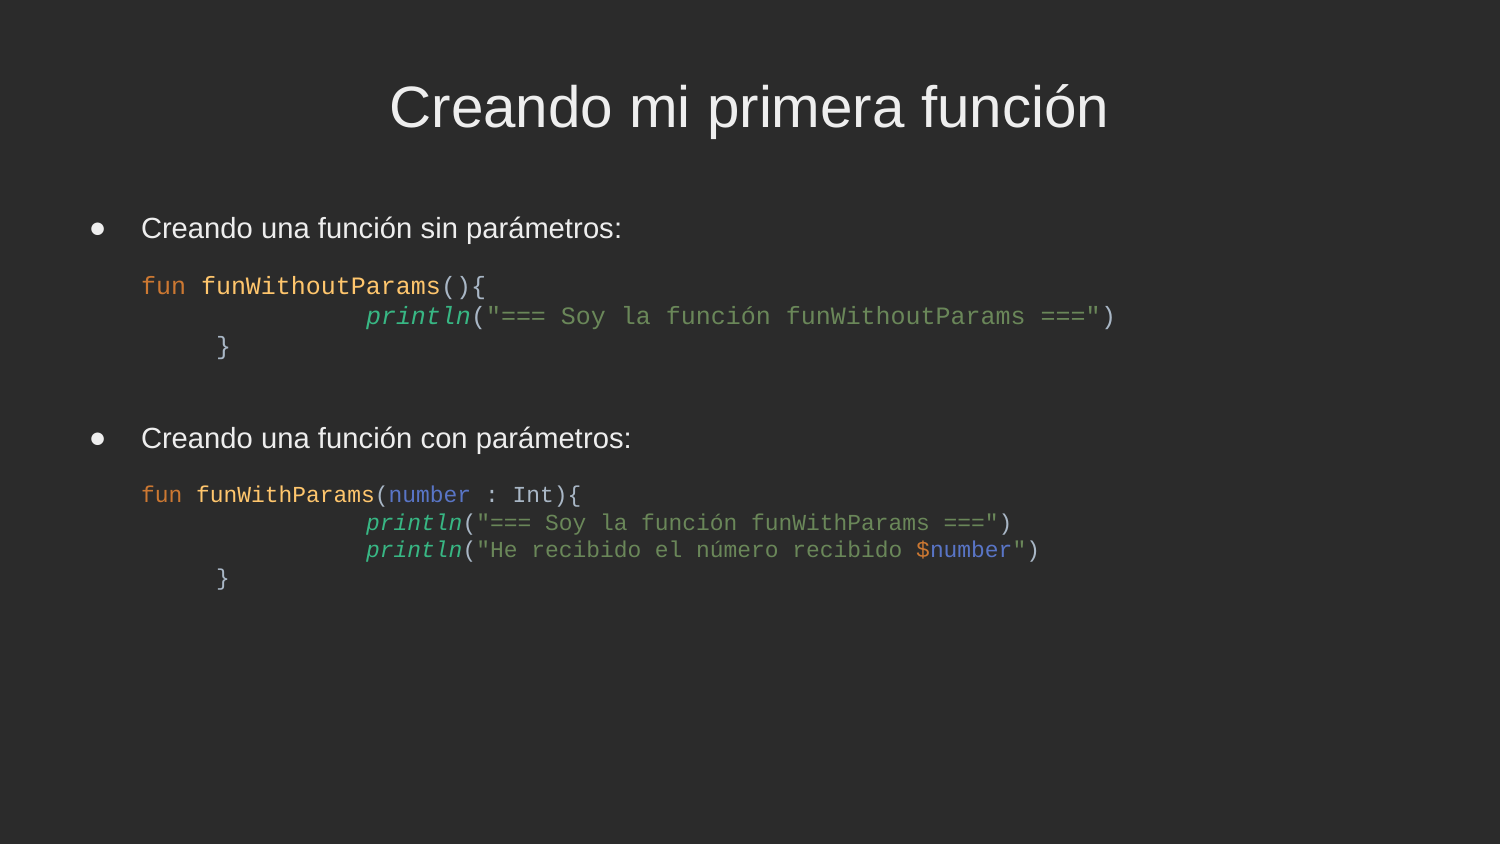

Creando mi primera función
Creando una función sin parámetros:
fun funWithoutParams(){
		println("=== Soy la función funWithoutParams ===")
	}
Creando una función con parámetros:
fun funWithParams(number : Int){
		println("=== Soy la función funWithParams ===")
		println("He recibido el número recibido $number")
	}